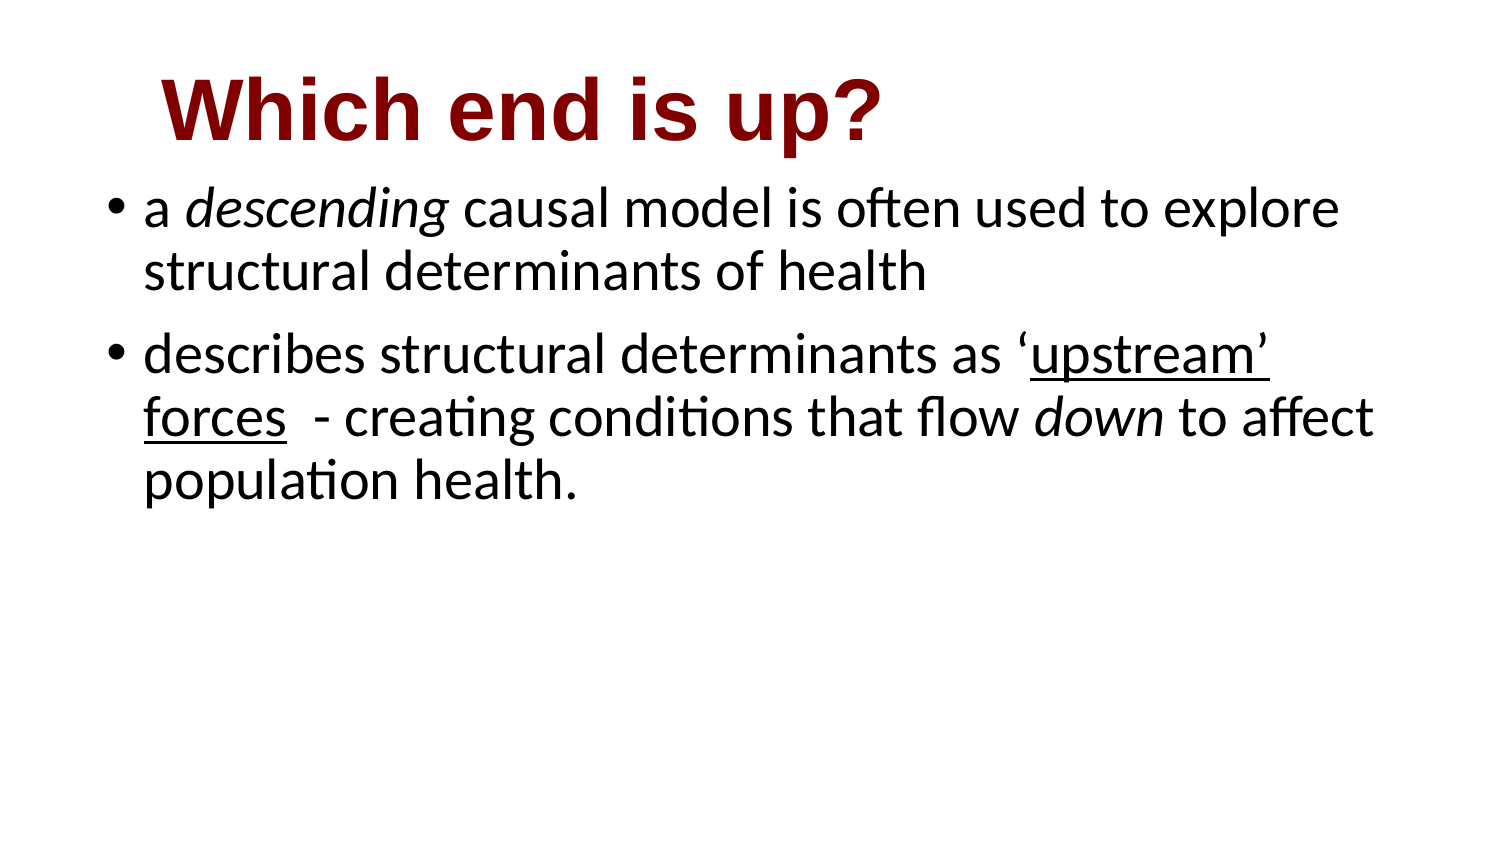

# Which end is up?
a descending causal model is often used to explore structural determinants of health
describes structural determinants as ‘upstream’ forces  - creating conditions that flow down to affect population health.